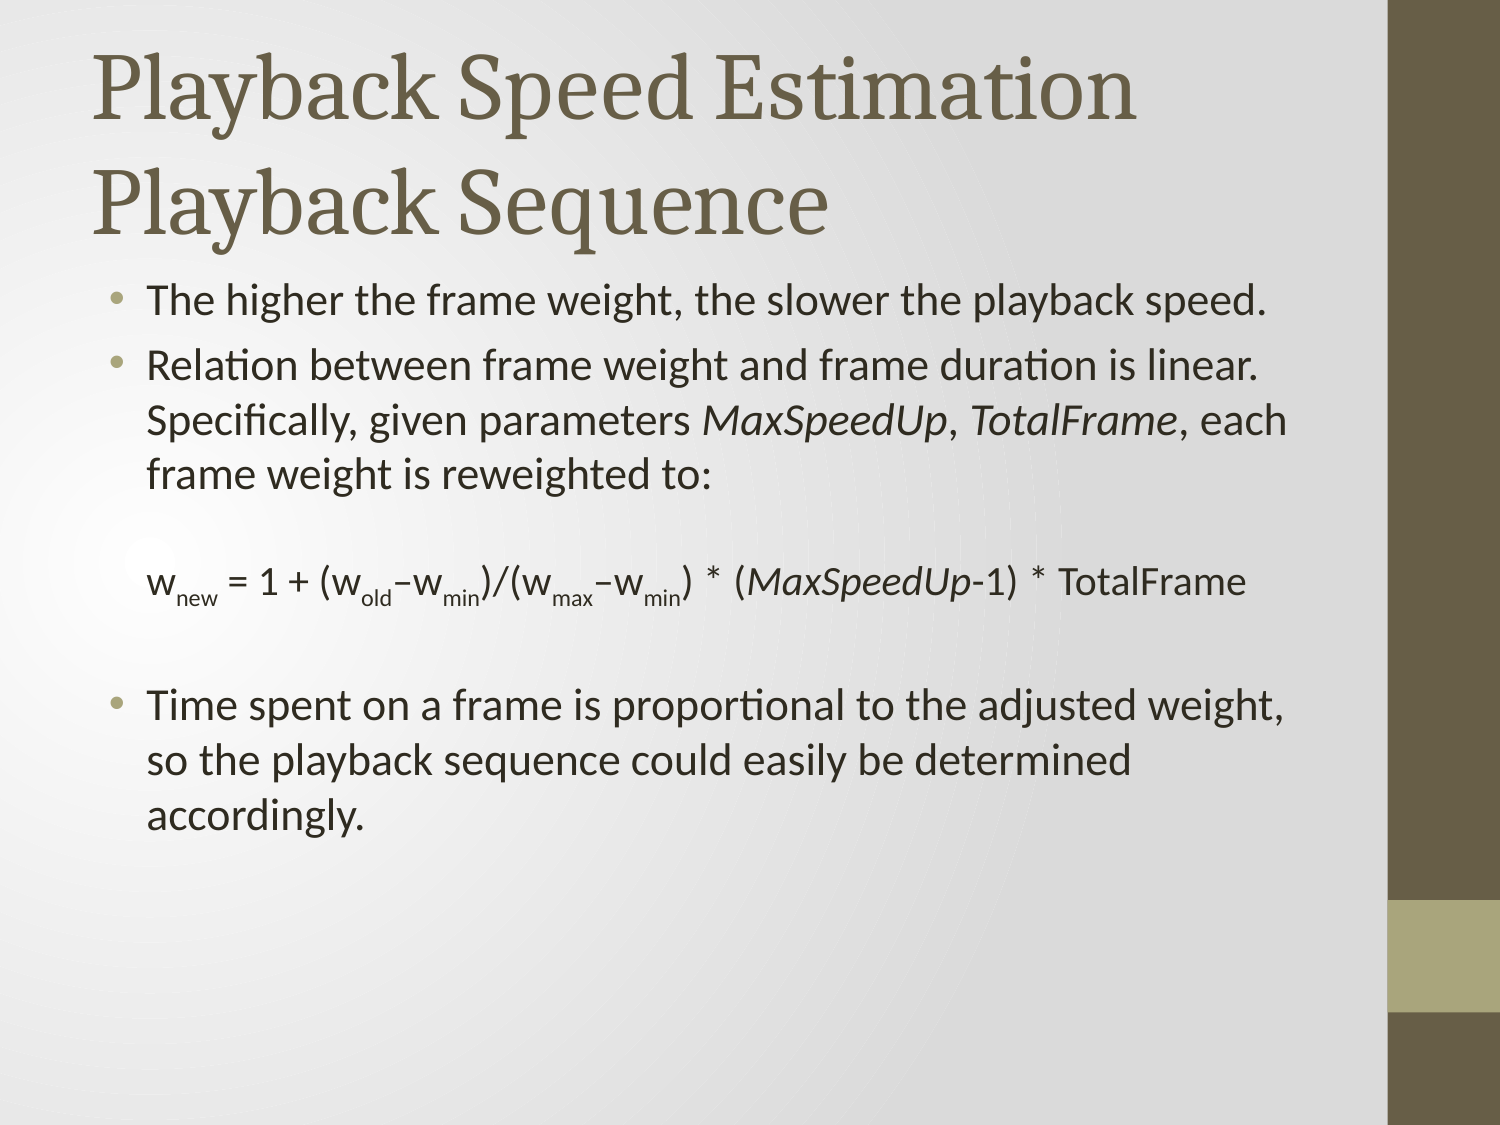

# Playback Speed Estimation Playback Sequence
The higher the frame weight, the slower the playback speed.
Relation between frame weight and frame duration is linear. Specifically, given parameters MaxSpeedUp, TotalFrame, each frame weight is reweighted to:
wnew = 1 + (wold–wmin)/(wmax–wmin) * (MaxSpeedUp-1) * TotalFrame
Time spent on a frame is proportional to the adjusted weight, so the playback sequence could easily be determined accordingly.